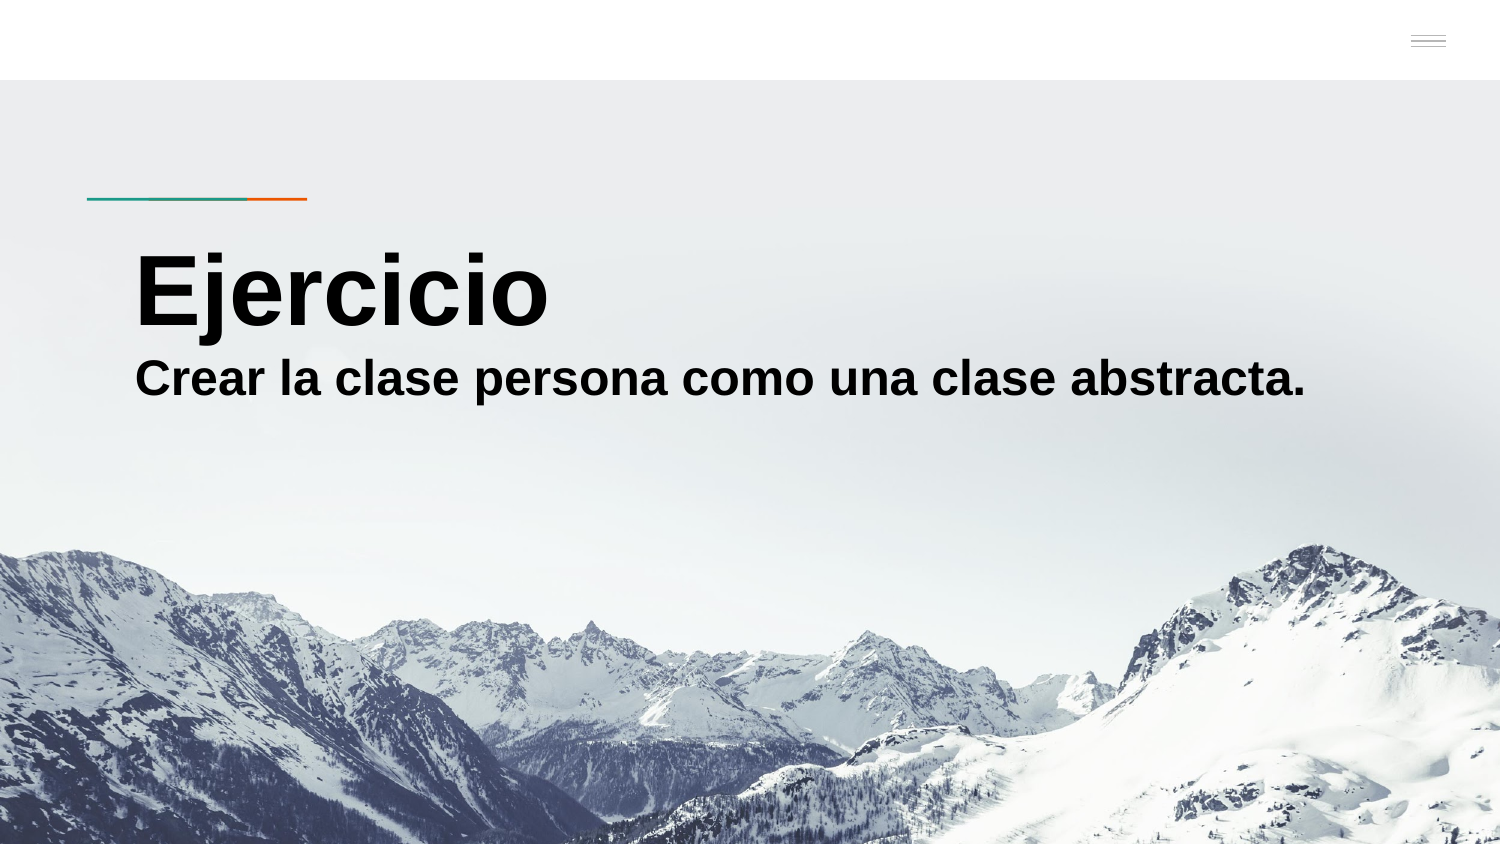

# Ejercicio
Crear la clase persona como una clase abstracta.